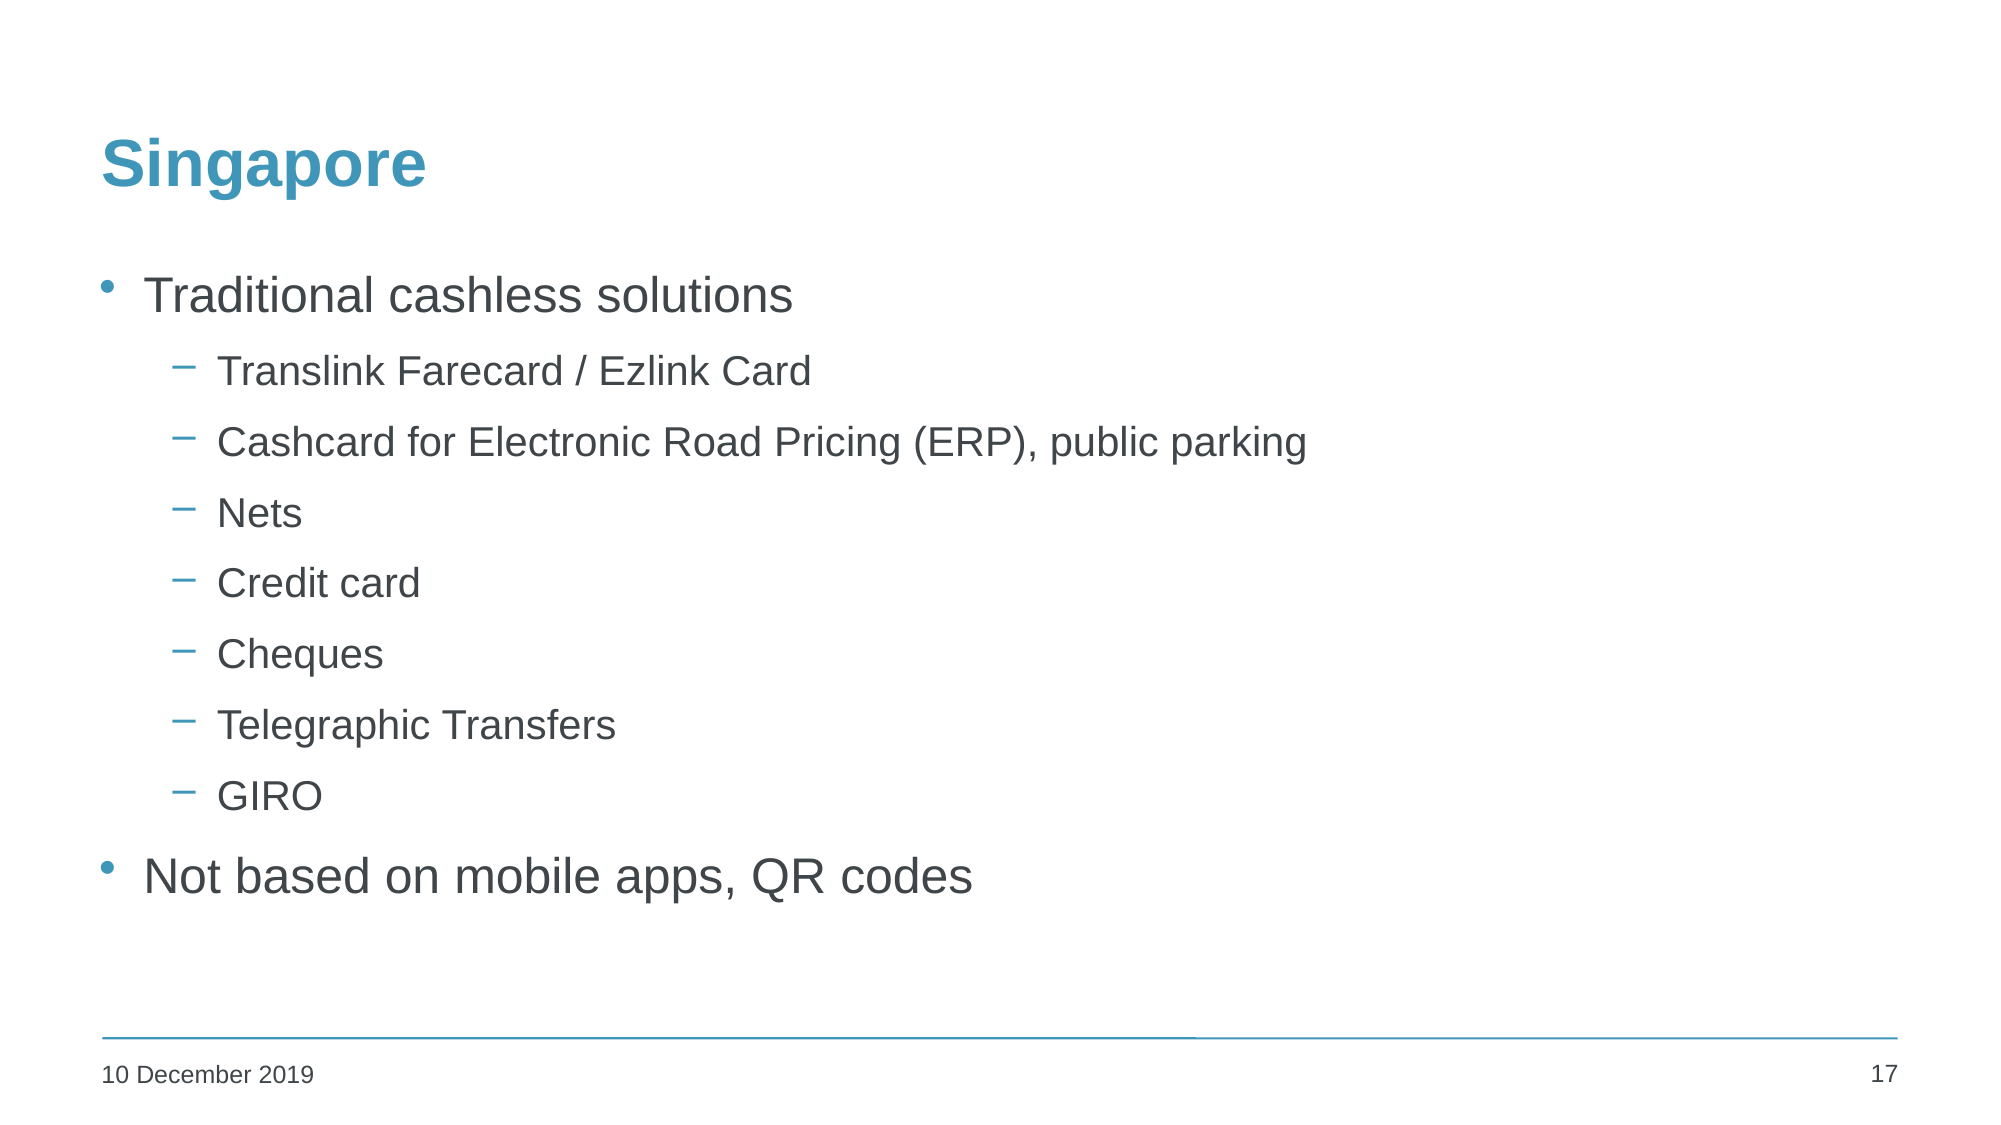

# Singapore
Traditional cashless solutions
Translink Farecard / Ezlink Card
Cashcard for Electronic Road Pricing (ERP), public parking
Nets
Credit card
Cheques
Telegraphic Transfers
GIRO
Not based on mobile apps, QR codes
17
10 December 2019